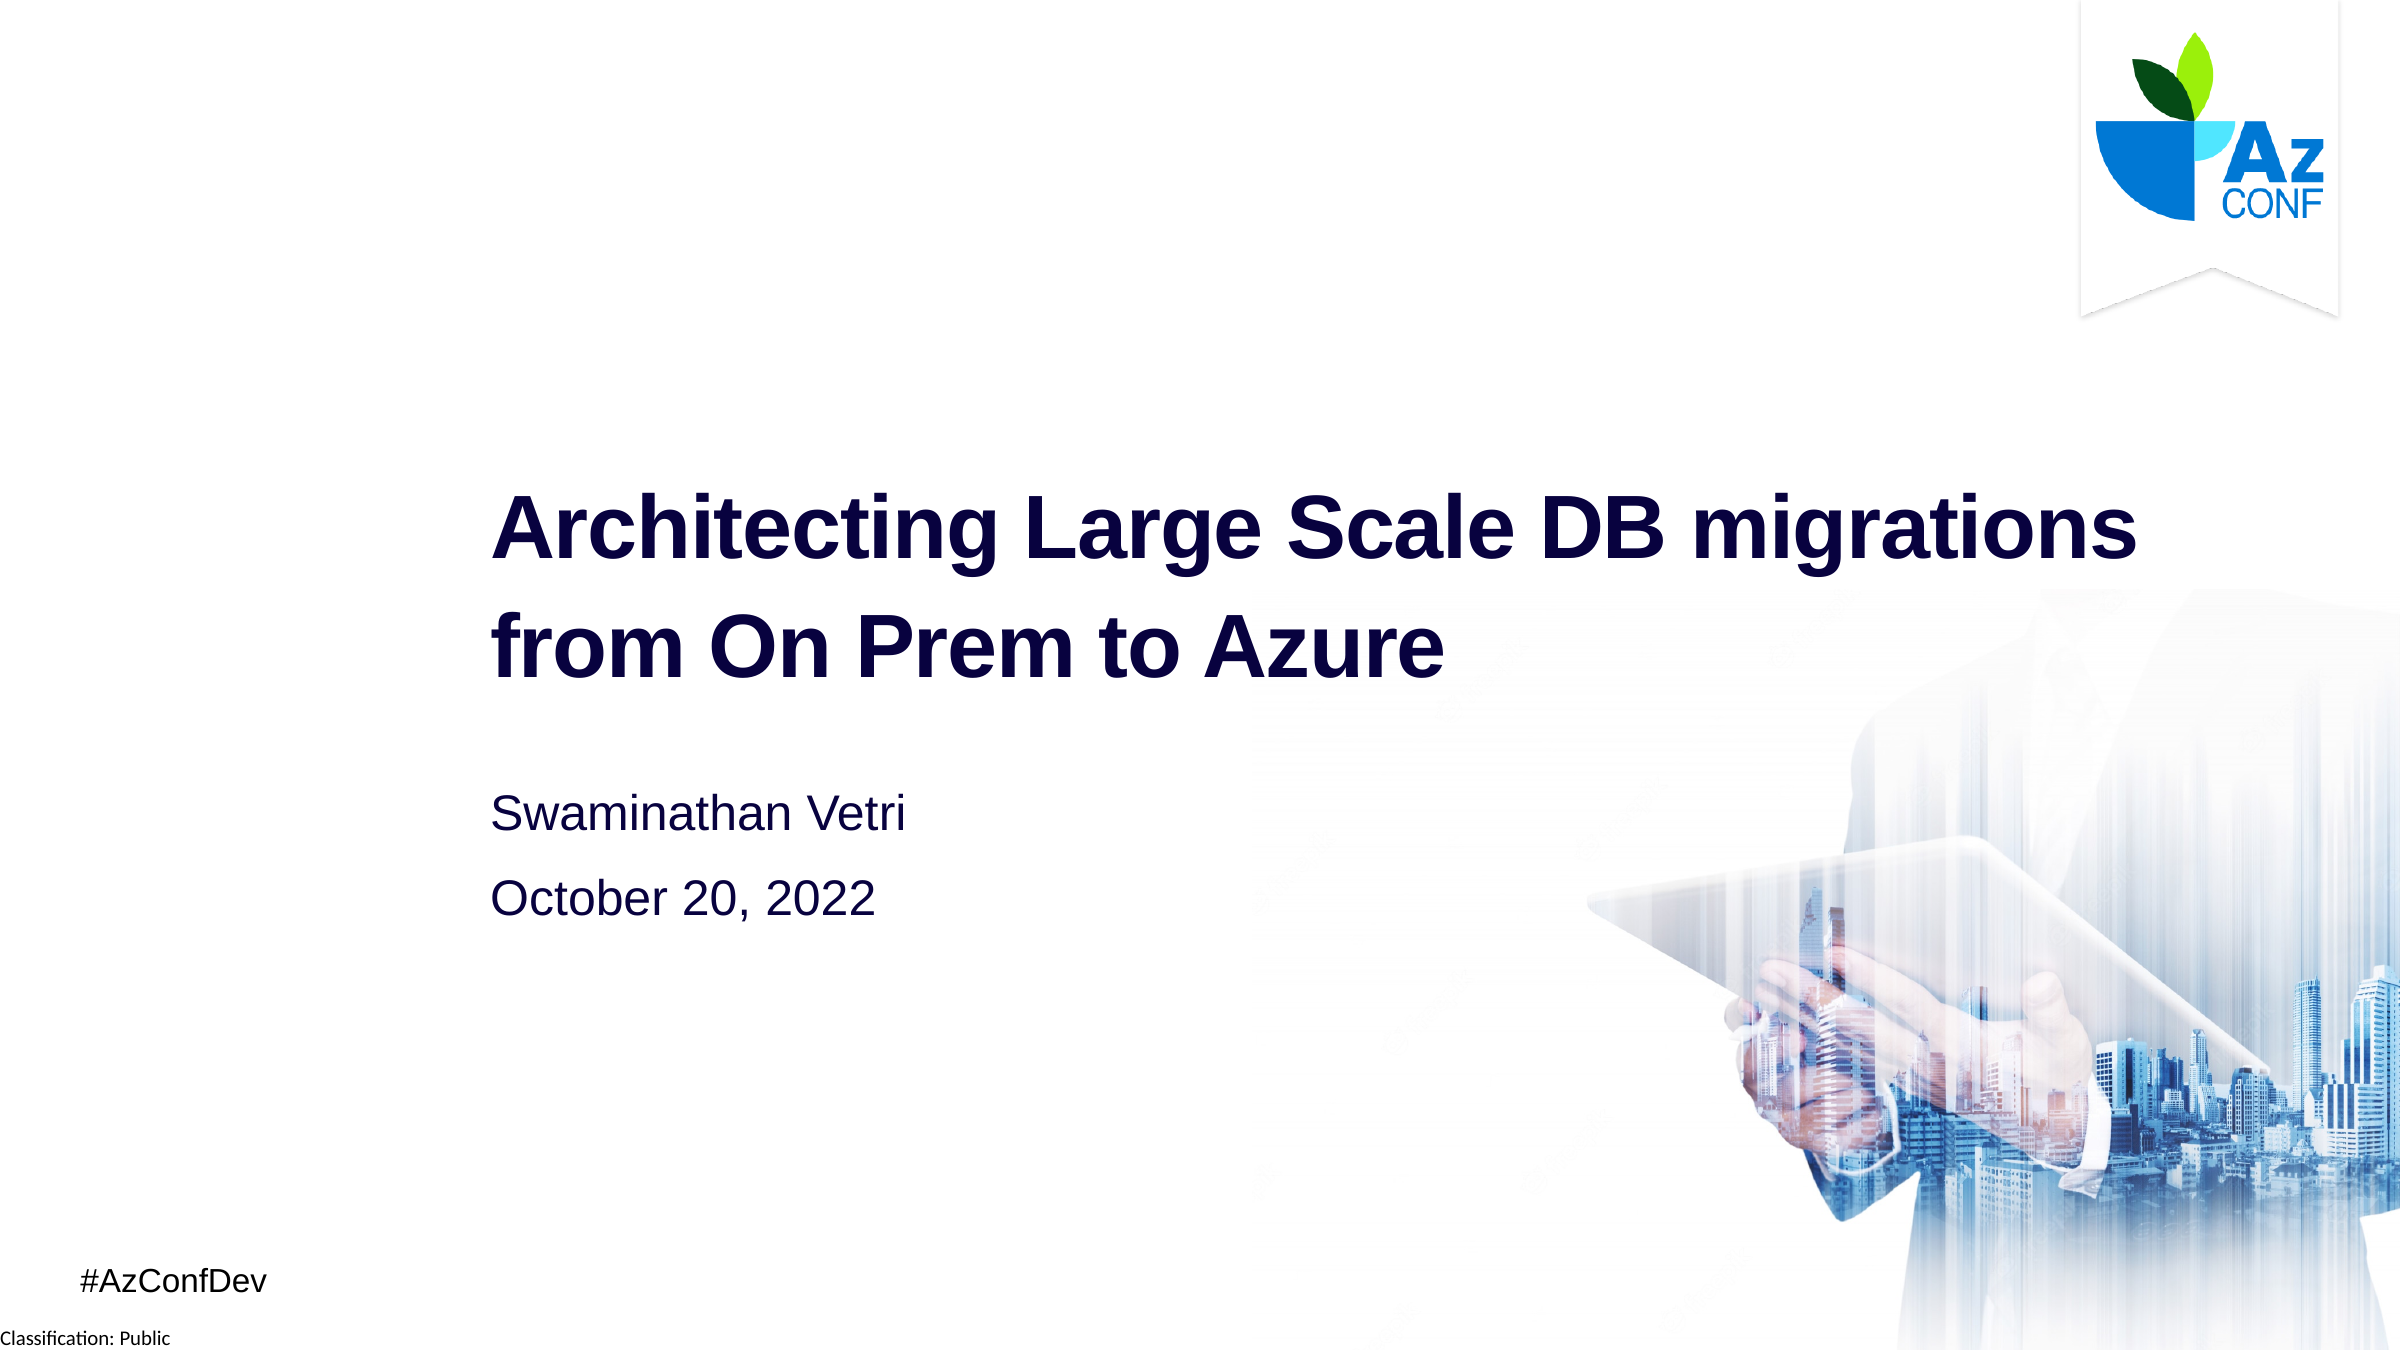

# Architecting Large Scale DB migrations from On Prem to Azure
Swaminathan Vetri
October 20, 2022